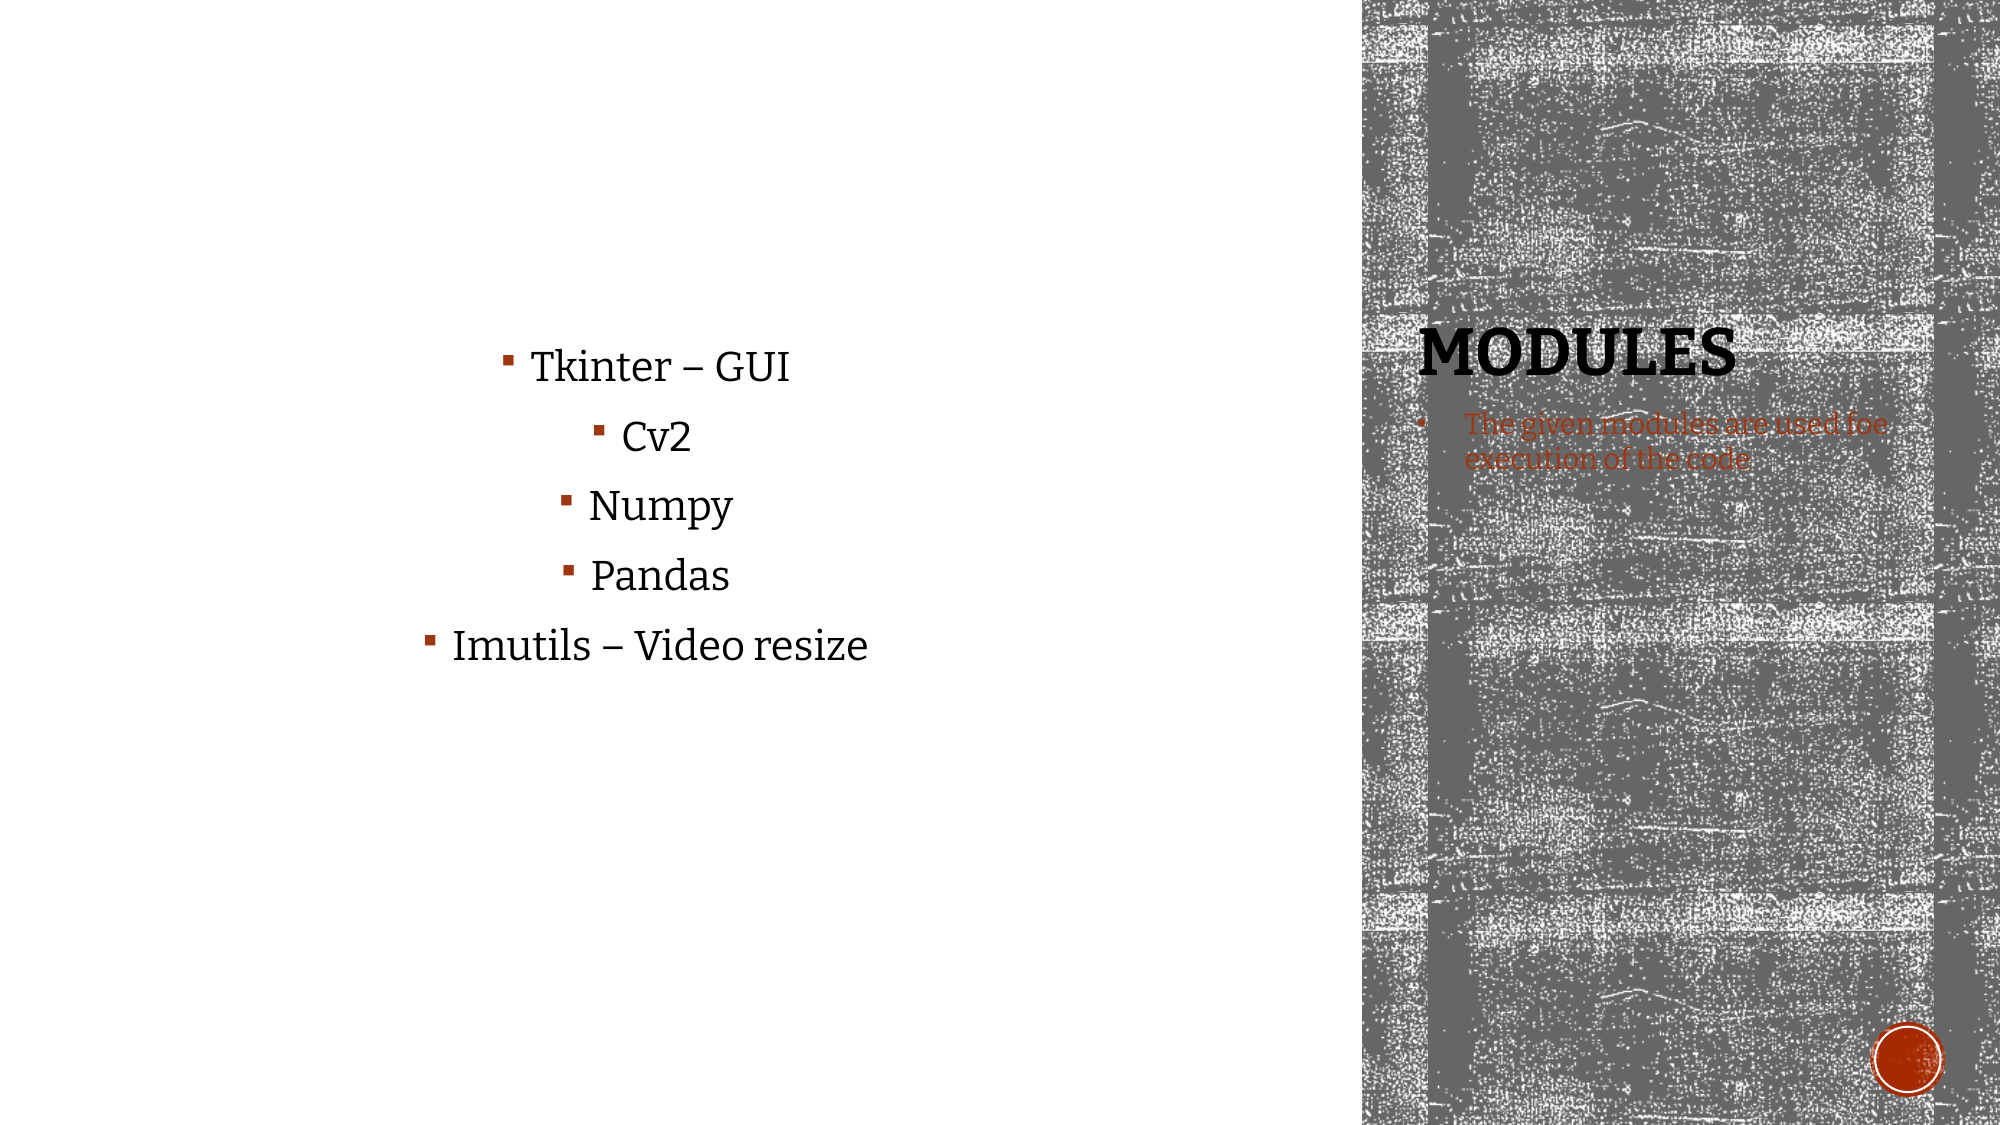

# Modules
Tkinter – GUI
Cv2
Numpy
Pandas
Imutils – Video resize
The given modules are used foe execution of the code